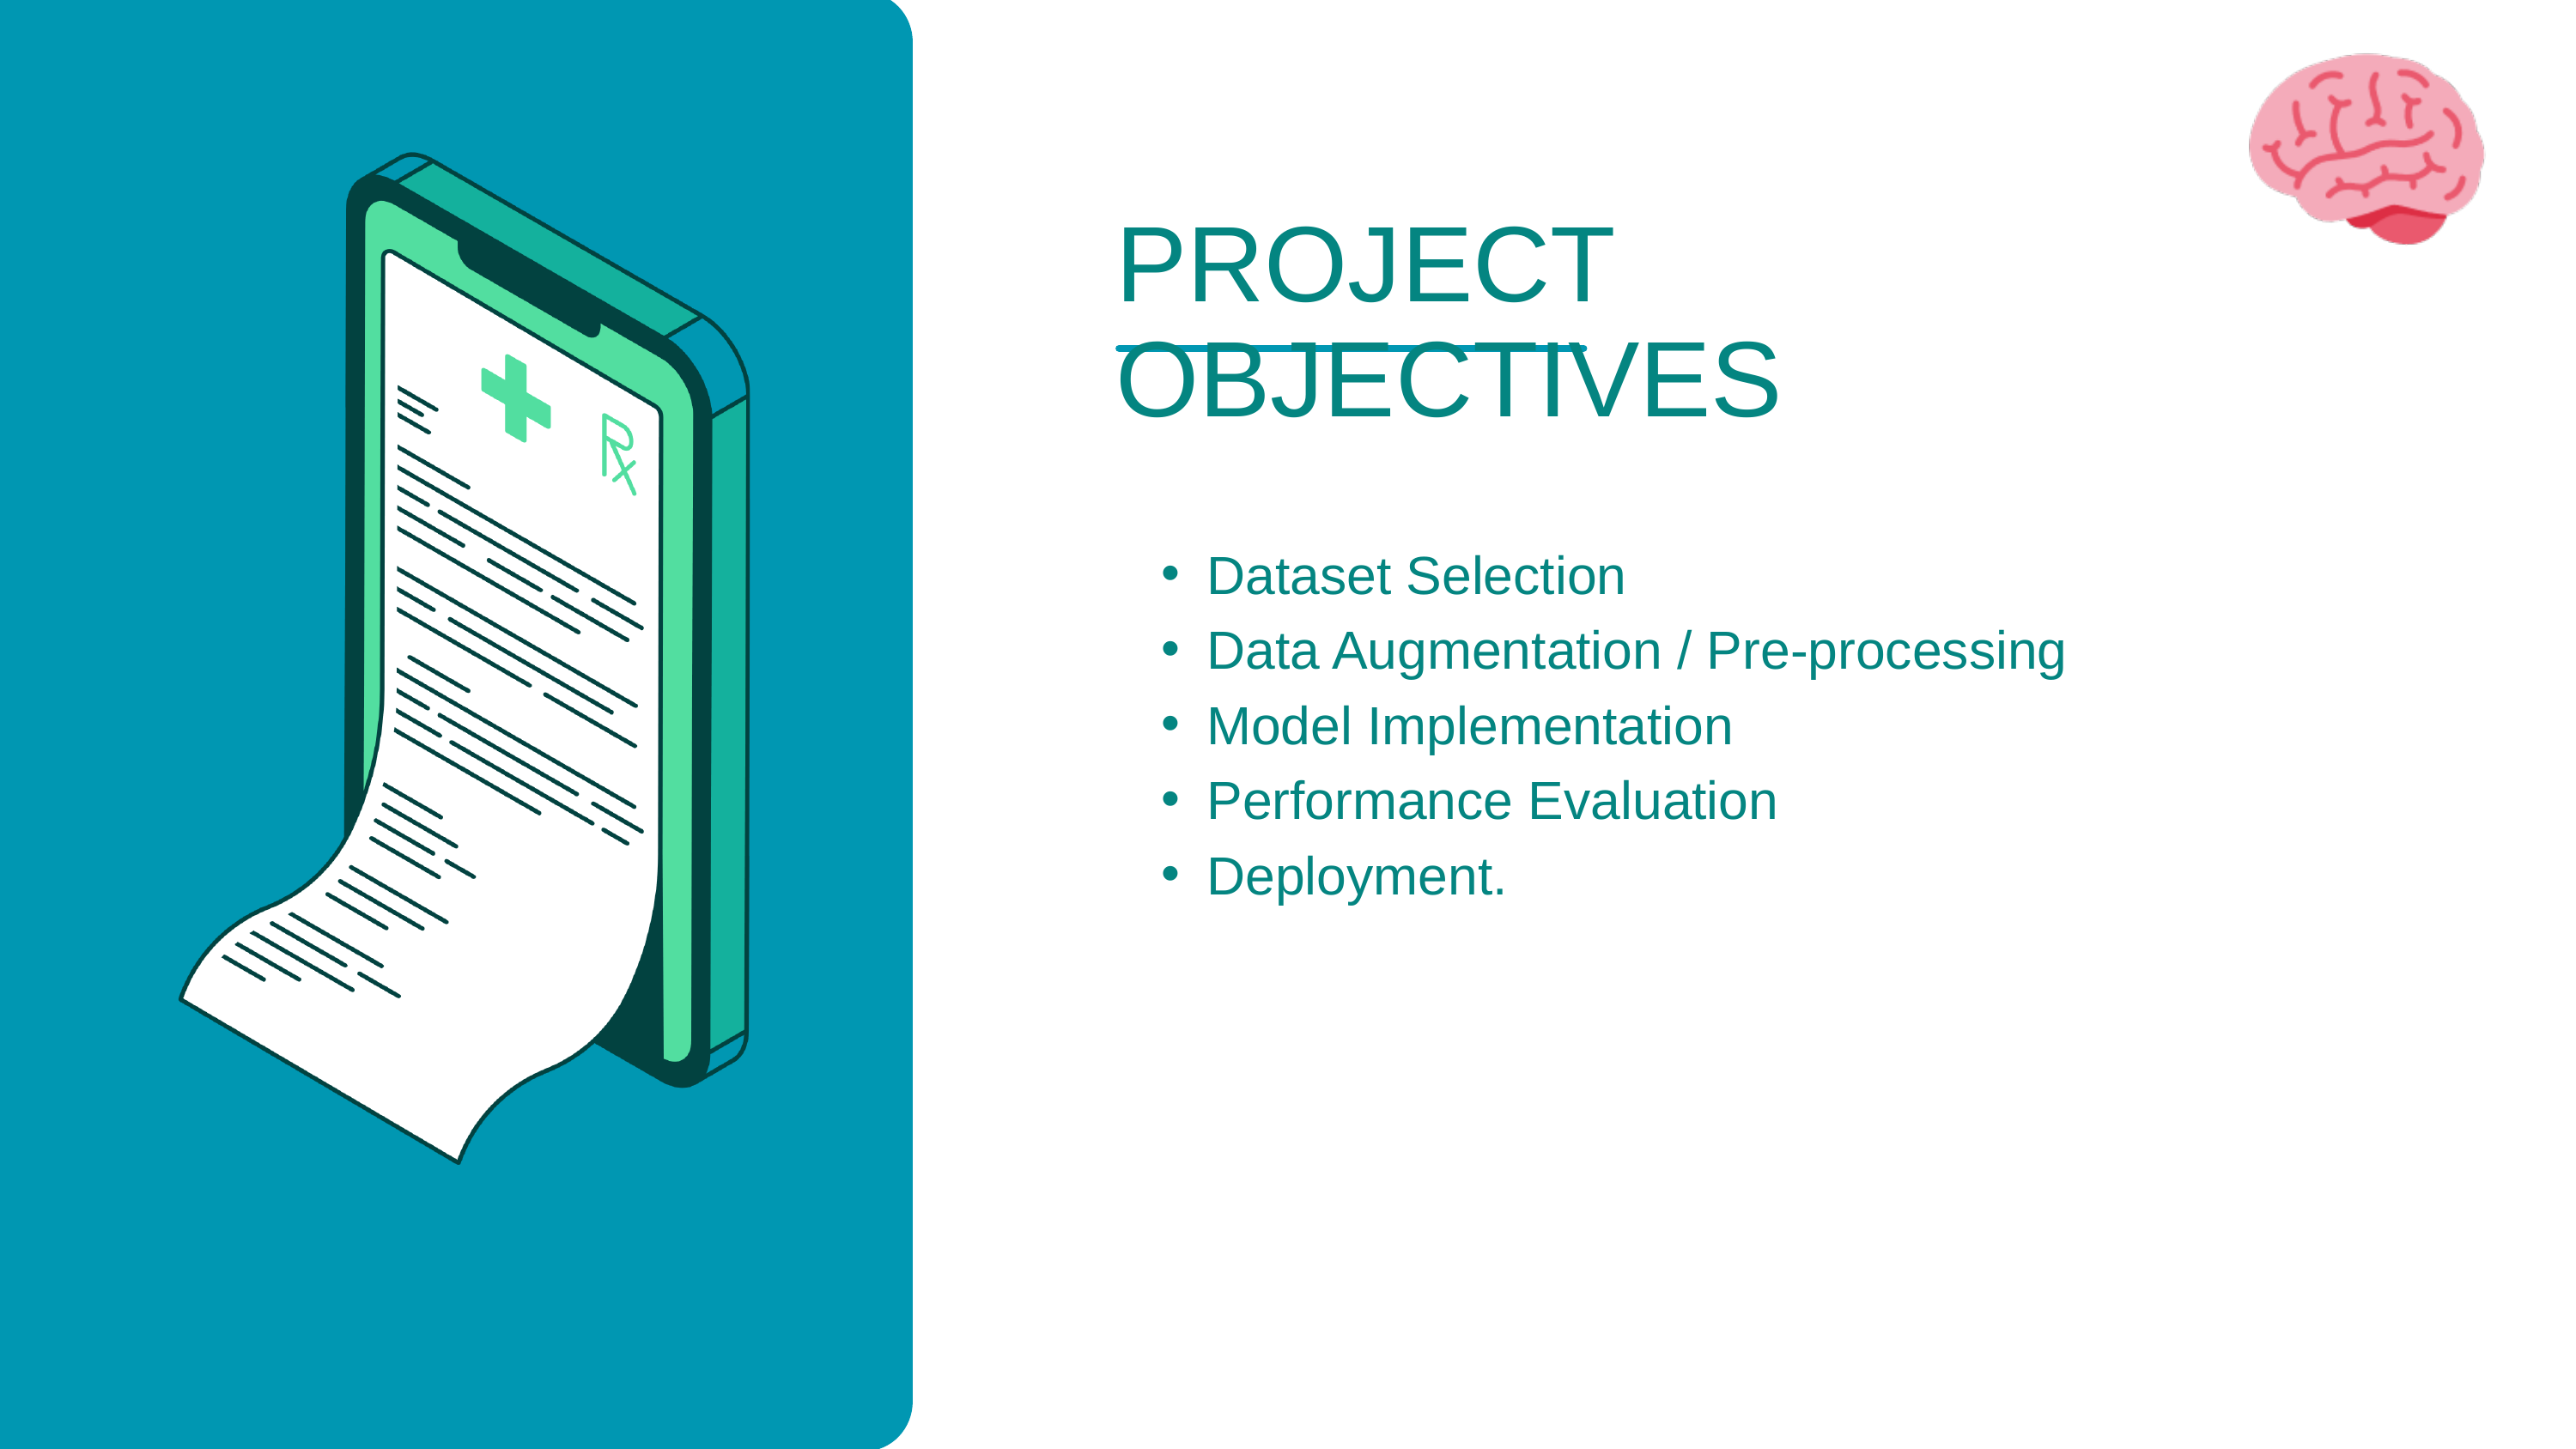

PROJECT OBJECTIVES

Dataset Selection
Data Augmentation / Pre-processing
Model Implementation
Performance Evaluation
Deployment.